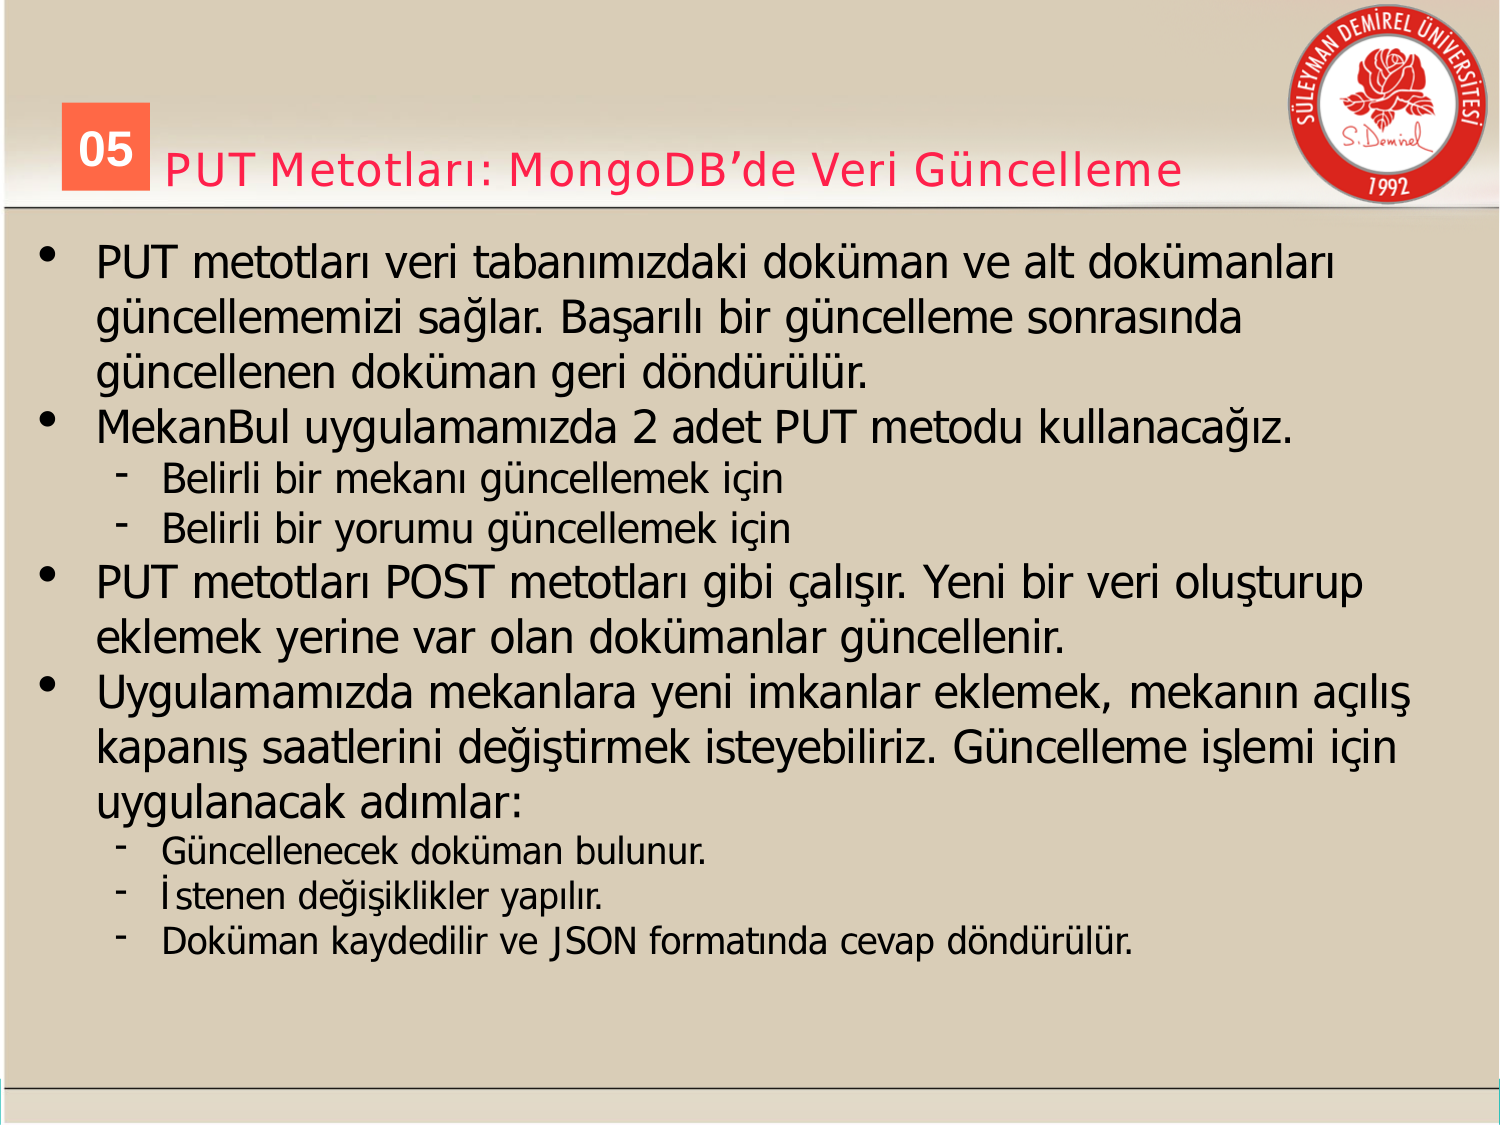

05
PUT Metotları: MongoDB’de Veri Güncelleme
PUT metotları veri tabanımızdaki doküman ve alt dokümanları güncellememizi sağlar. Başarılı bir güncelleme sonrasında güncellenen doküman geri döndürülür.
MekanBul uygulamamızda 2 adet PUT metodu kullanacağız.
Belirli bir mekanı güncellemek için
Belirli bir yorumu güncellemek için
PUT metotları POST metotları gibi çalışır. Yeni bir veri oluşturup eklemek yerine var olan dokümanlar güncellenir.
Uygulamamızda mekanlara yeni imkanlar eklemek, mekanın açılış kapanış saatlerini değiştirmek isteyebiliriz. Güncelleme işlemi için uygulanacak adımlar:
Güncellenecek doküman bulunur.
İstenen değişiklikler yapılır.
Doküman kaydedilir ve JSON formatında cevap döndürülür.